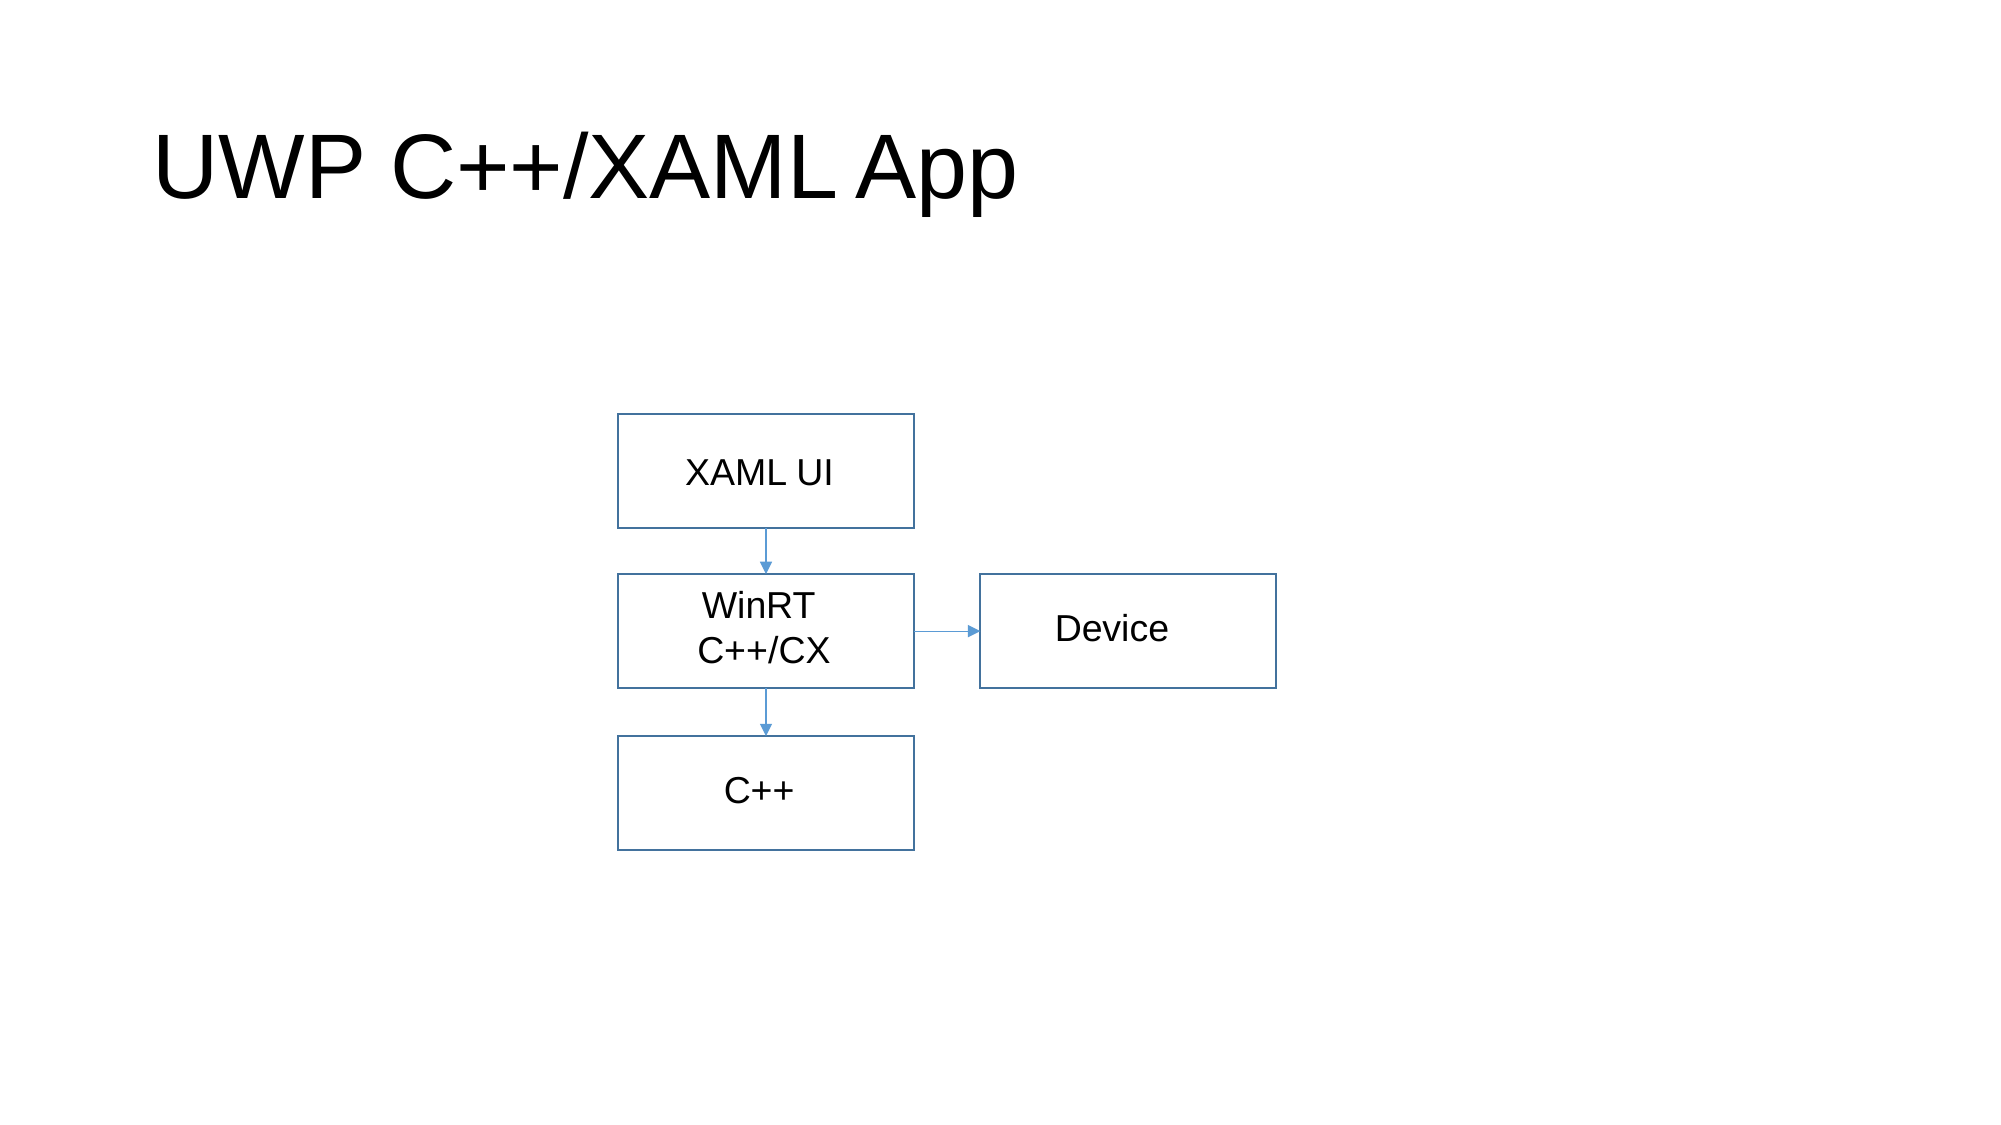

# UWP C++/XAML App

XAML UI
WinRT
 C++/CX

Device

C++